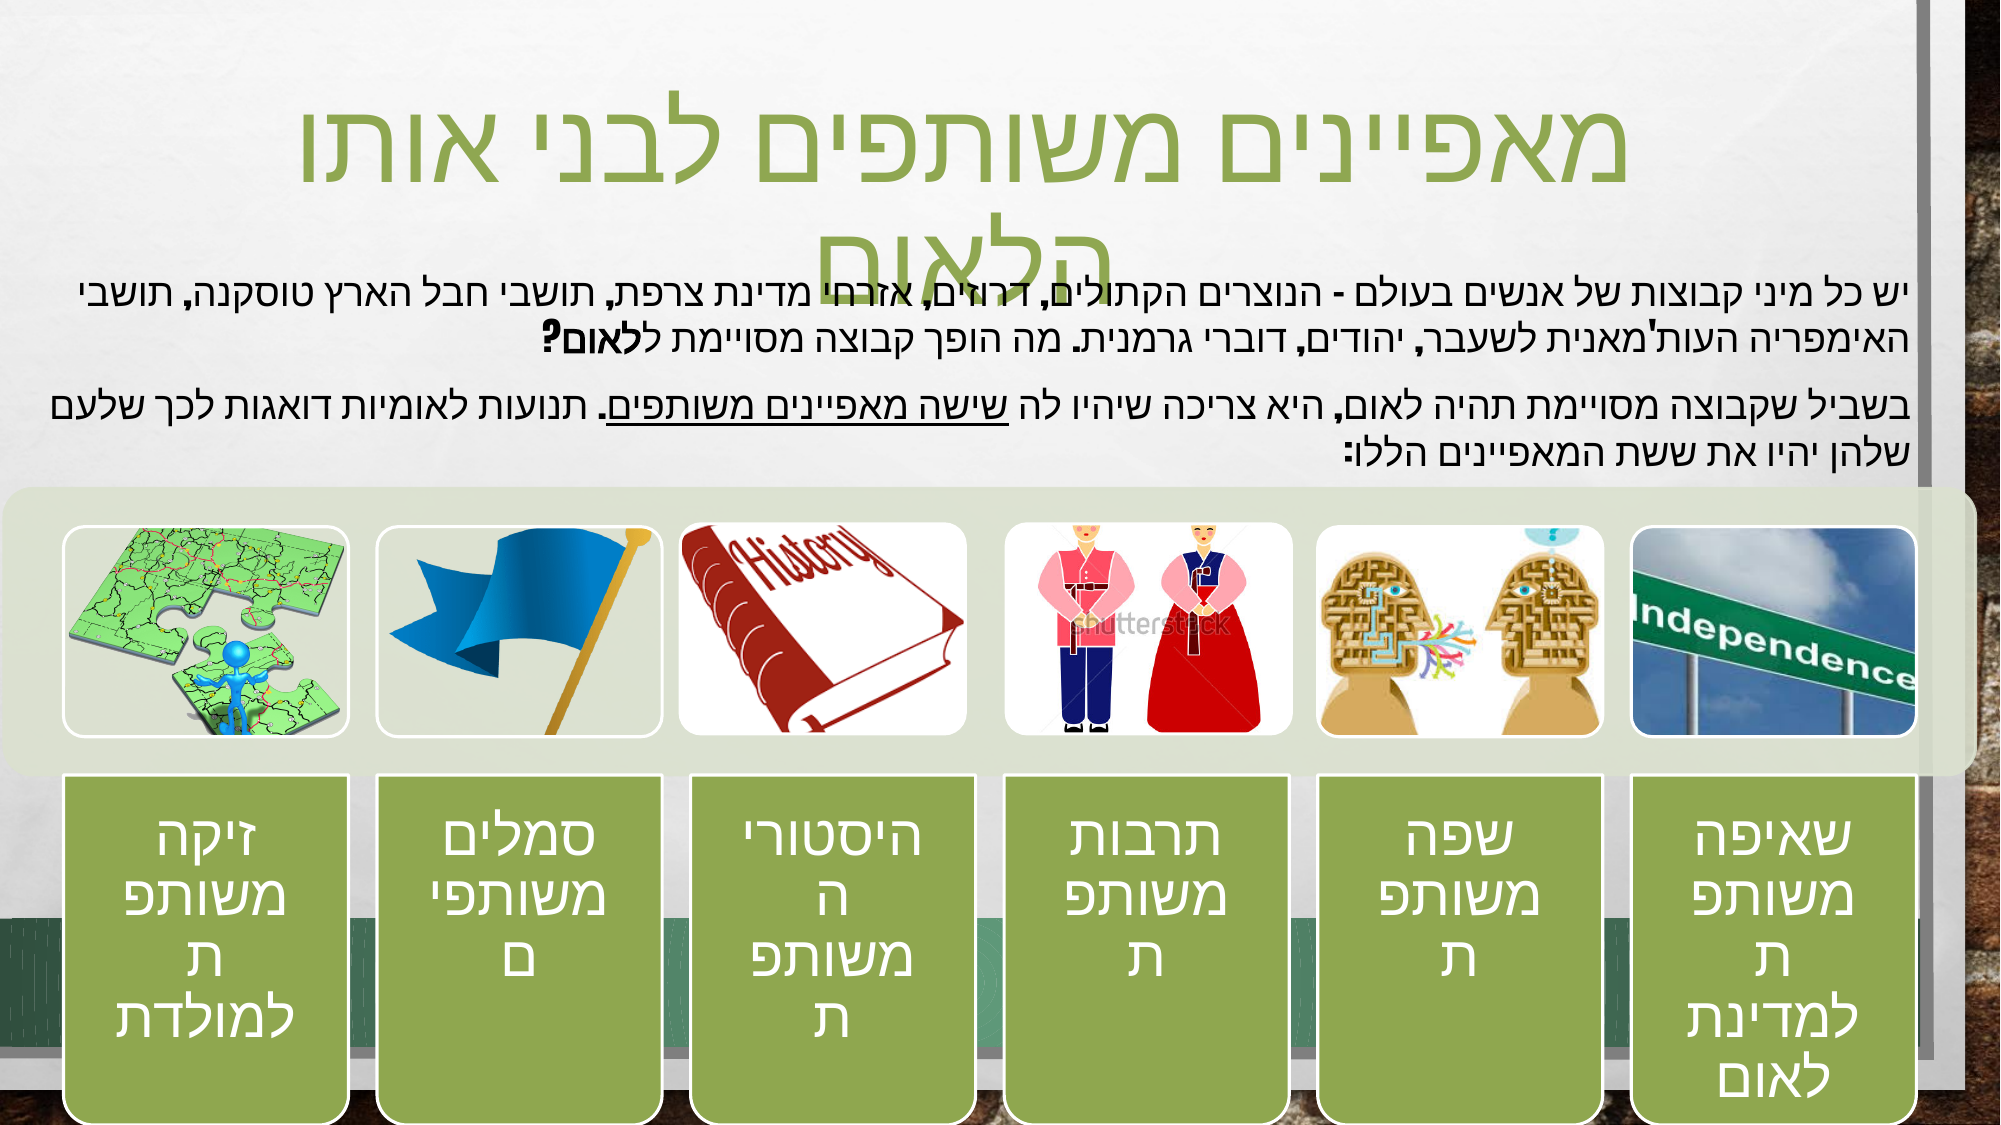

# מאפיינים משותפים לבני אותו הלאום
יש כל מיני קבוצות של אנשים בעולם – הנוצרים הקתולים, דרוזים, אזרחי מדינת צרפת, תושבי חבל הארץ טוסקנה, תושבי האימפריה העות'מאנית לשעבר, יהודים, דוברי גרמנית. מה הופך קבוצה מסויימת ללאום?
בשביל שקבוצה מסויימת תהיה לאום, היא צריכה שיהיו לה שישה מאפיינים משותפים. תנועות לאומיות דואגות לכך שלעם שלהן יהיו את ששת המאפיינים הללו:

זיקה משותפת למולדת

סמלים משותפים

היסטוריה משותפת

תרבות משותפת

שפה משותפת

שאיפה משותפת למדינת לאום